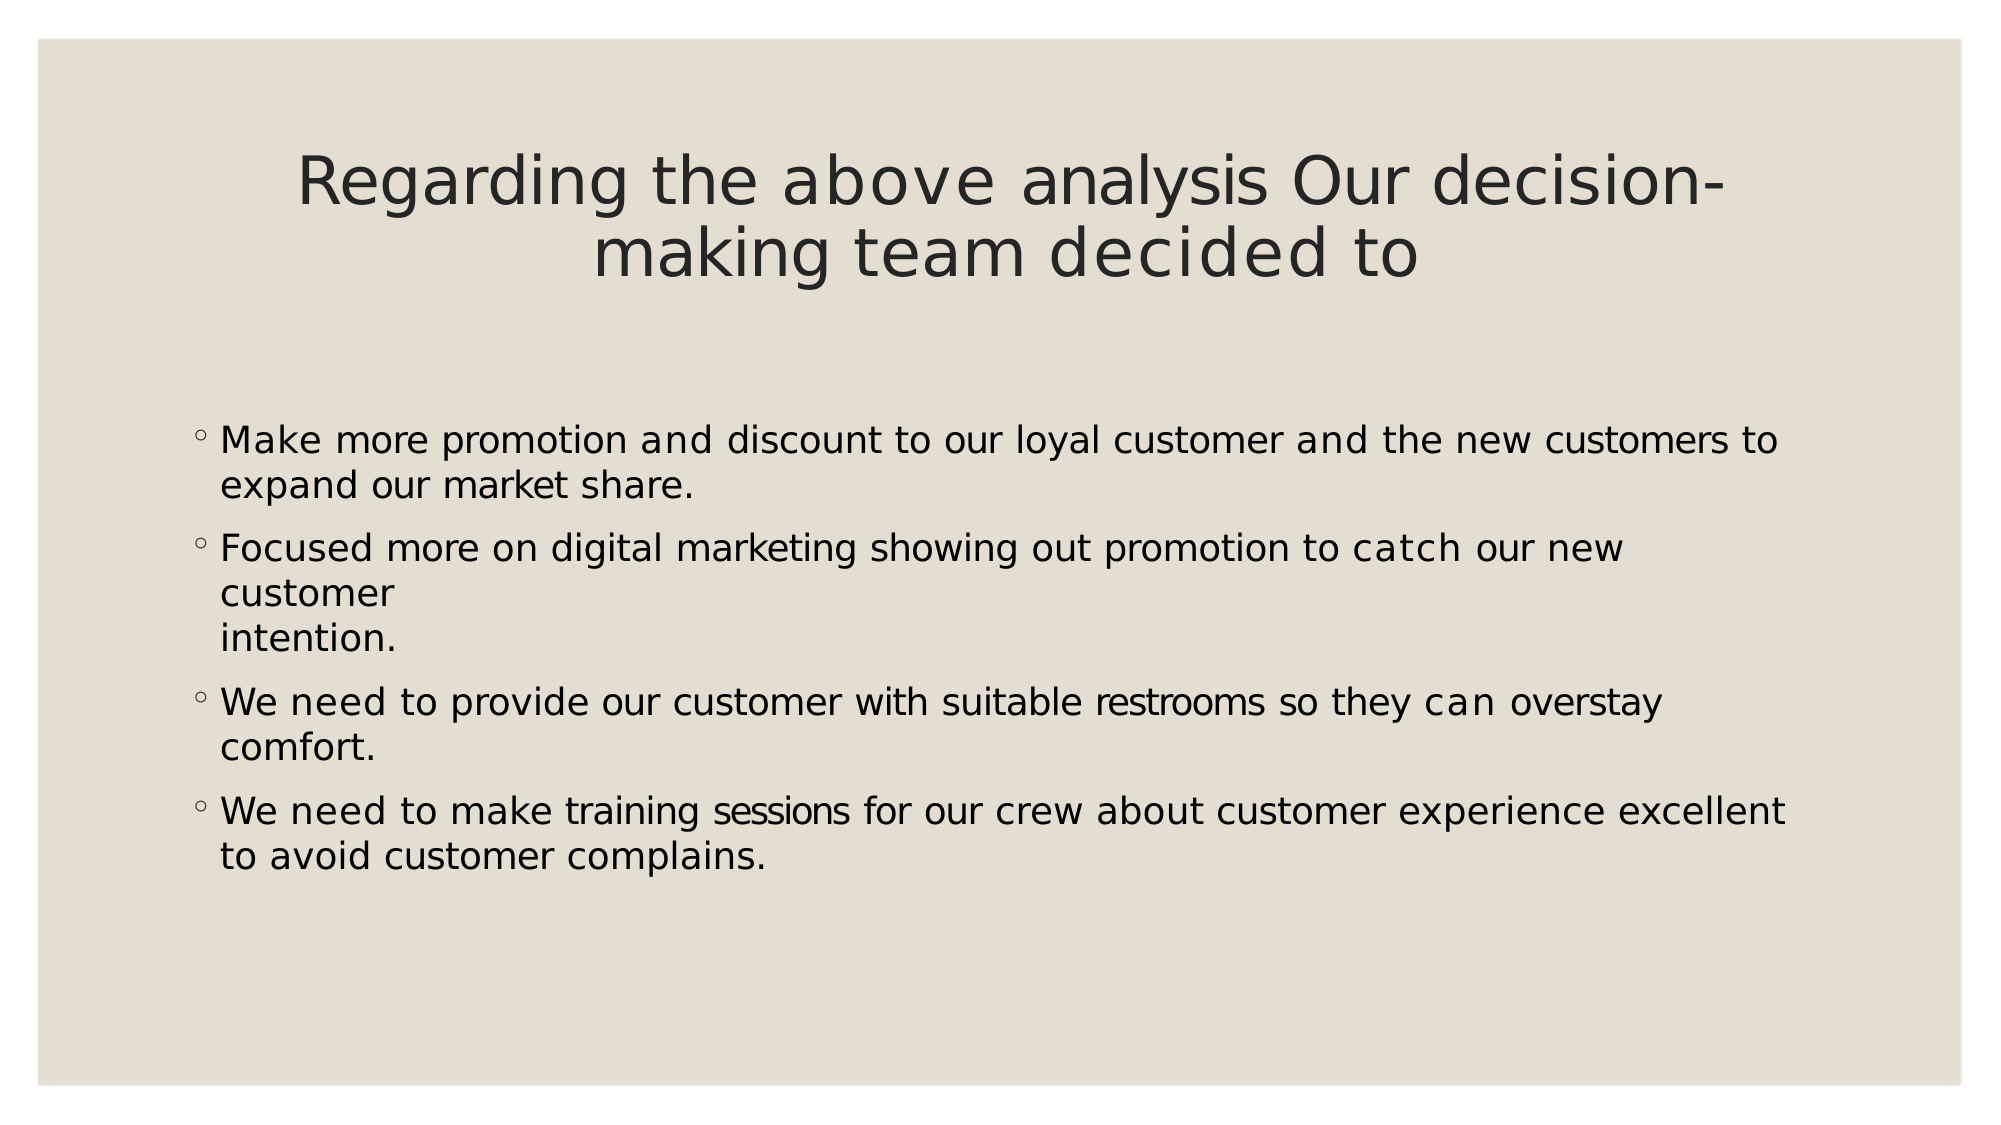

# Regarding the above analysis Our decision- making team decided to
Make more promotion and discount to our loyal customer and the new customers to
expand our market share.
Focused more on digital marketing showing out promotion to catch our new customer
intention.
We need to provide our customer with suitable restrooms so they can overstay comfort.
We need to make training sessions for our crew about customer experience excellent
to avoid customer complains.